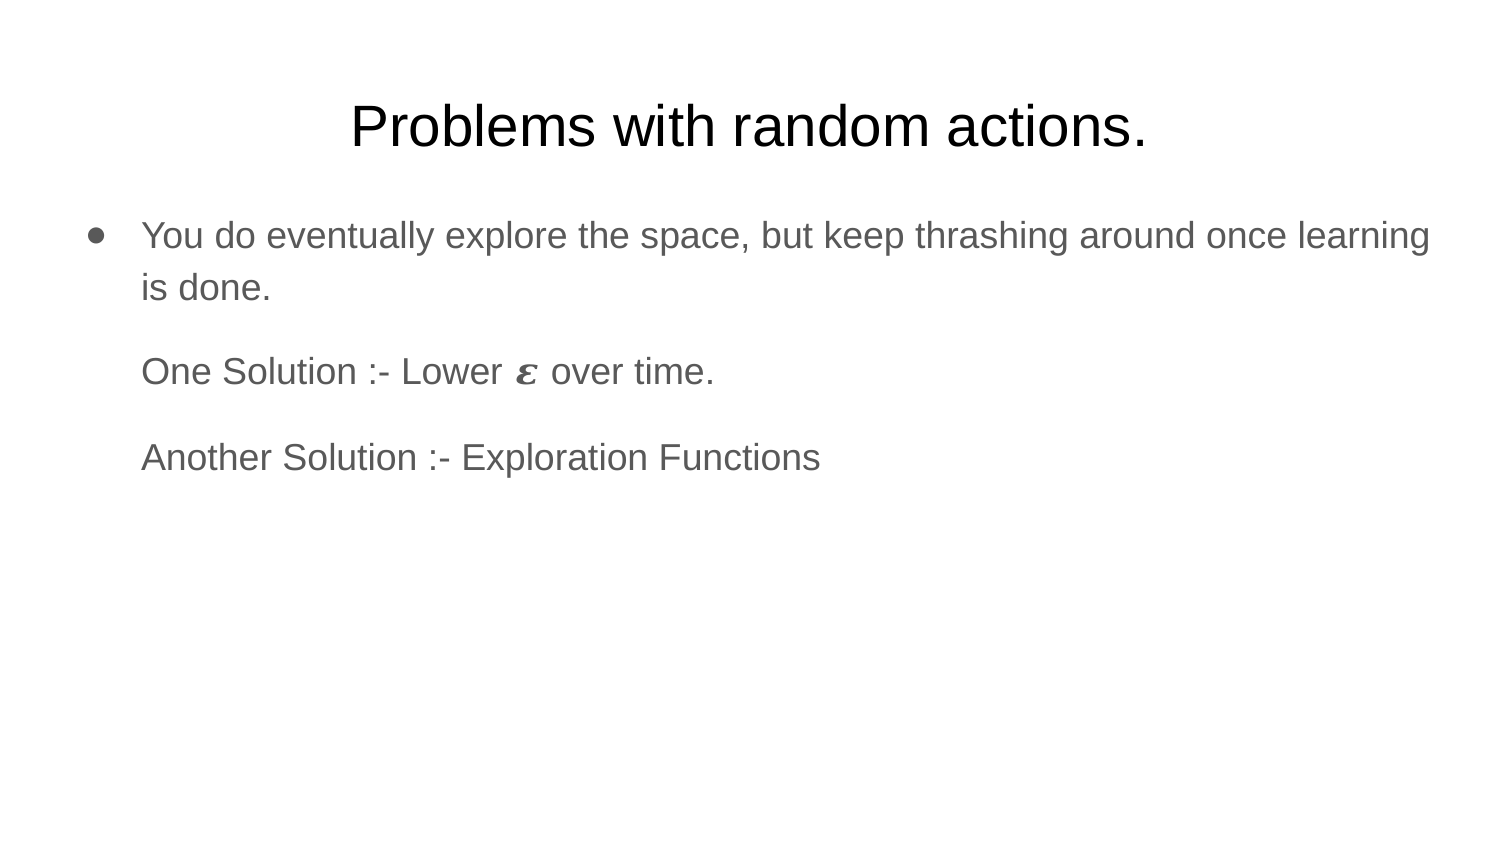

# Problems with random actions.
You do eventually explore the space, but keep thrashing around once learning is done.
One Solution :- Lower 𝜺 over time.
Another Solution :- Exploration Functions